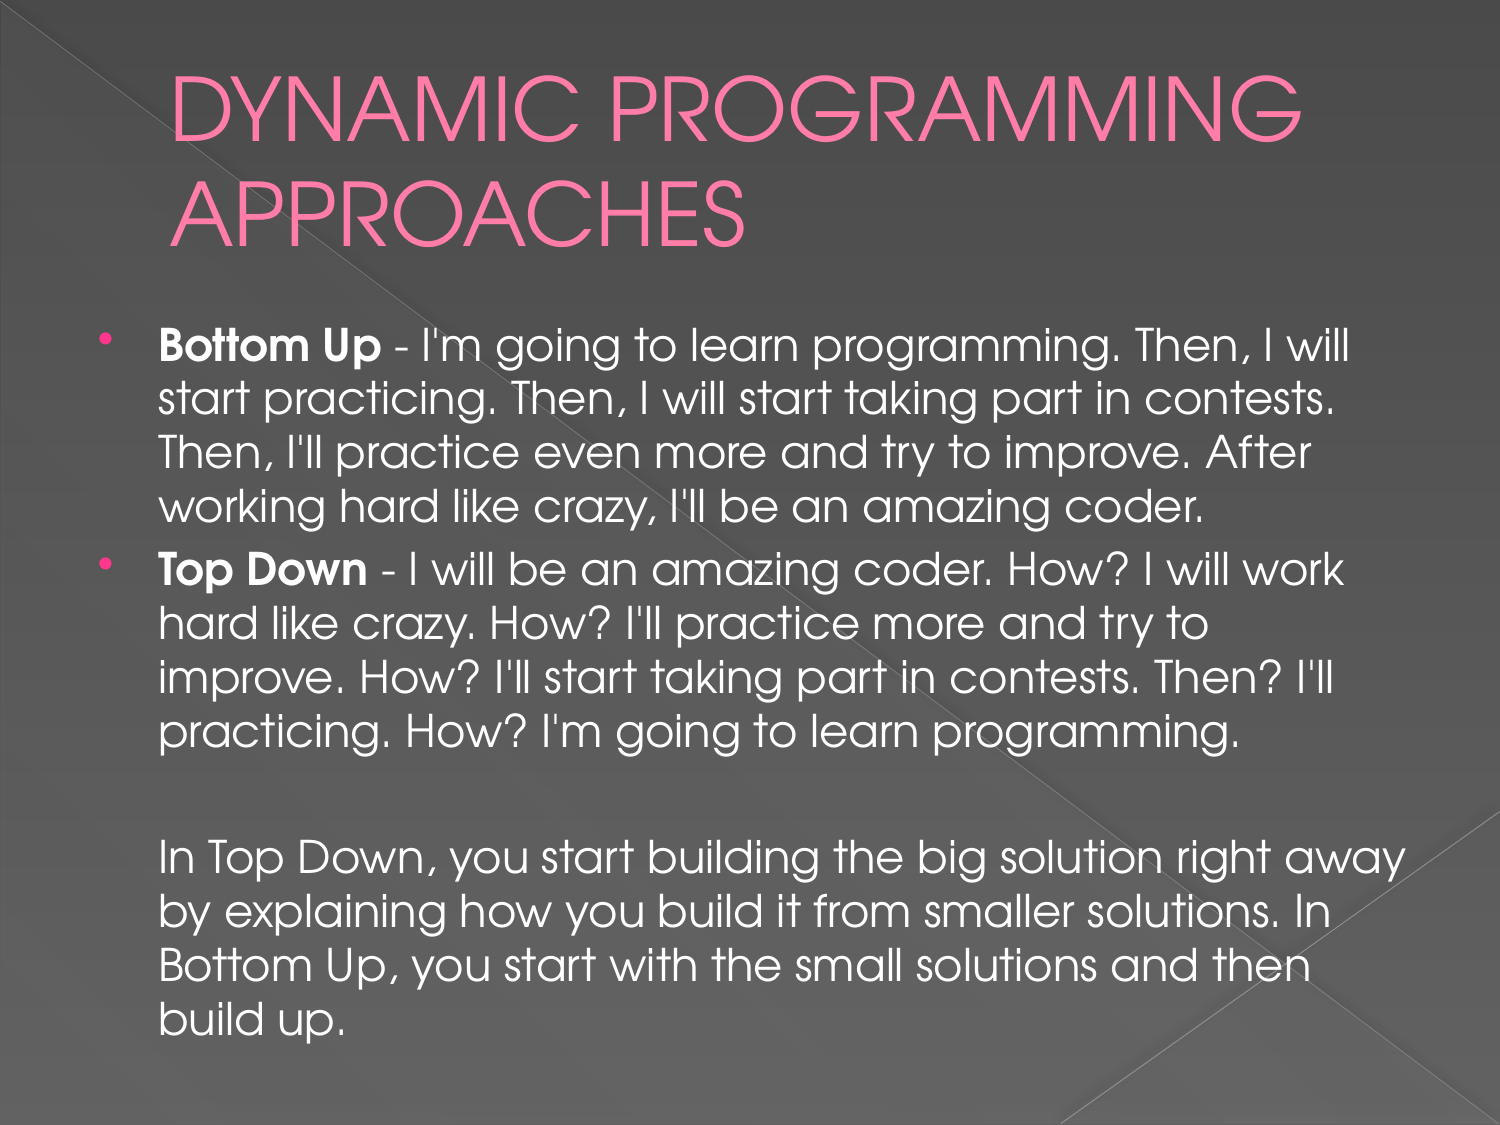

# DYNAMIC PROGRAMMING APPROACHES
Bottom Up - I'm going to learn programming. Then, I will start practicing. Then, I will start taking part in contests. Then, I'll practice even more and try to improve. After working hard like crazy, I'll be an amazing coder.
Top Down - I will be an amazing coder. How? I will work hard like crazy. How? I'll practice more and try to improve. How? I'll start taking part in contests. Then? I'll practicing. How? I'm going to learn programming.

	In Top Down, you start building the big solution right away by explaining how you build it from smaller solutions. In Bottom Up, you start with the small solutions and then build up.